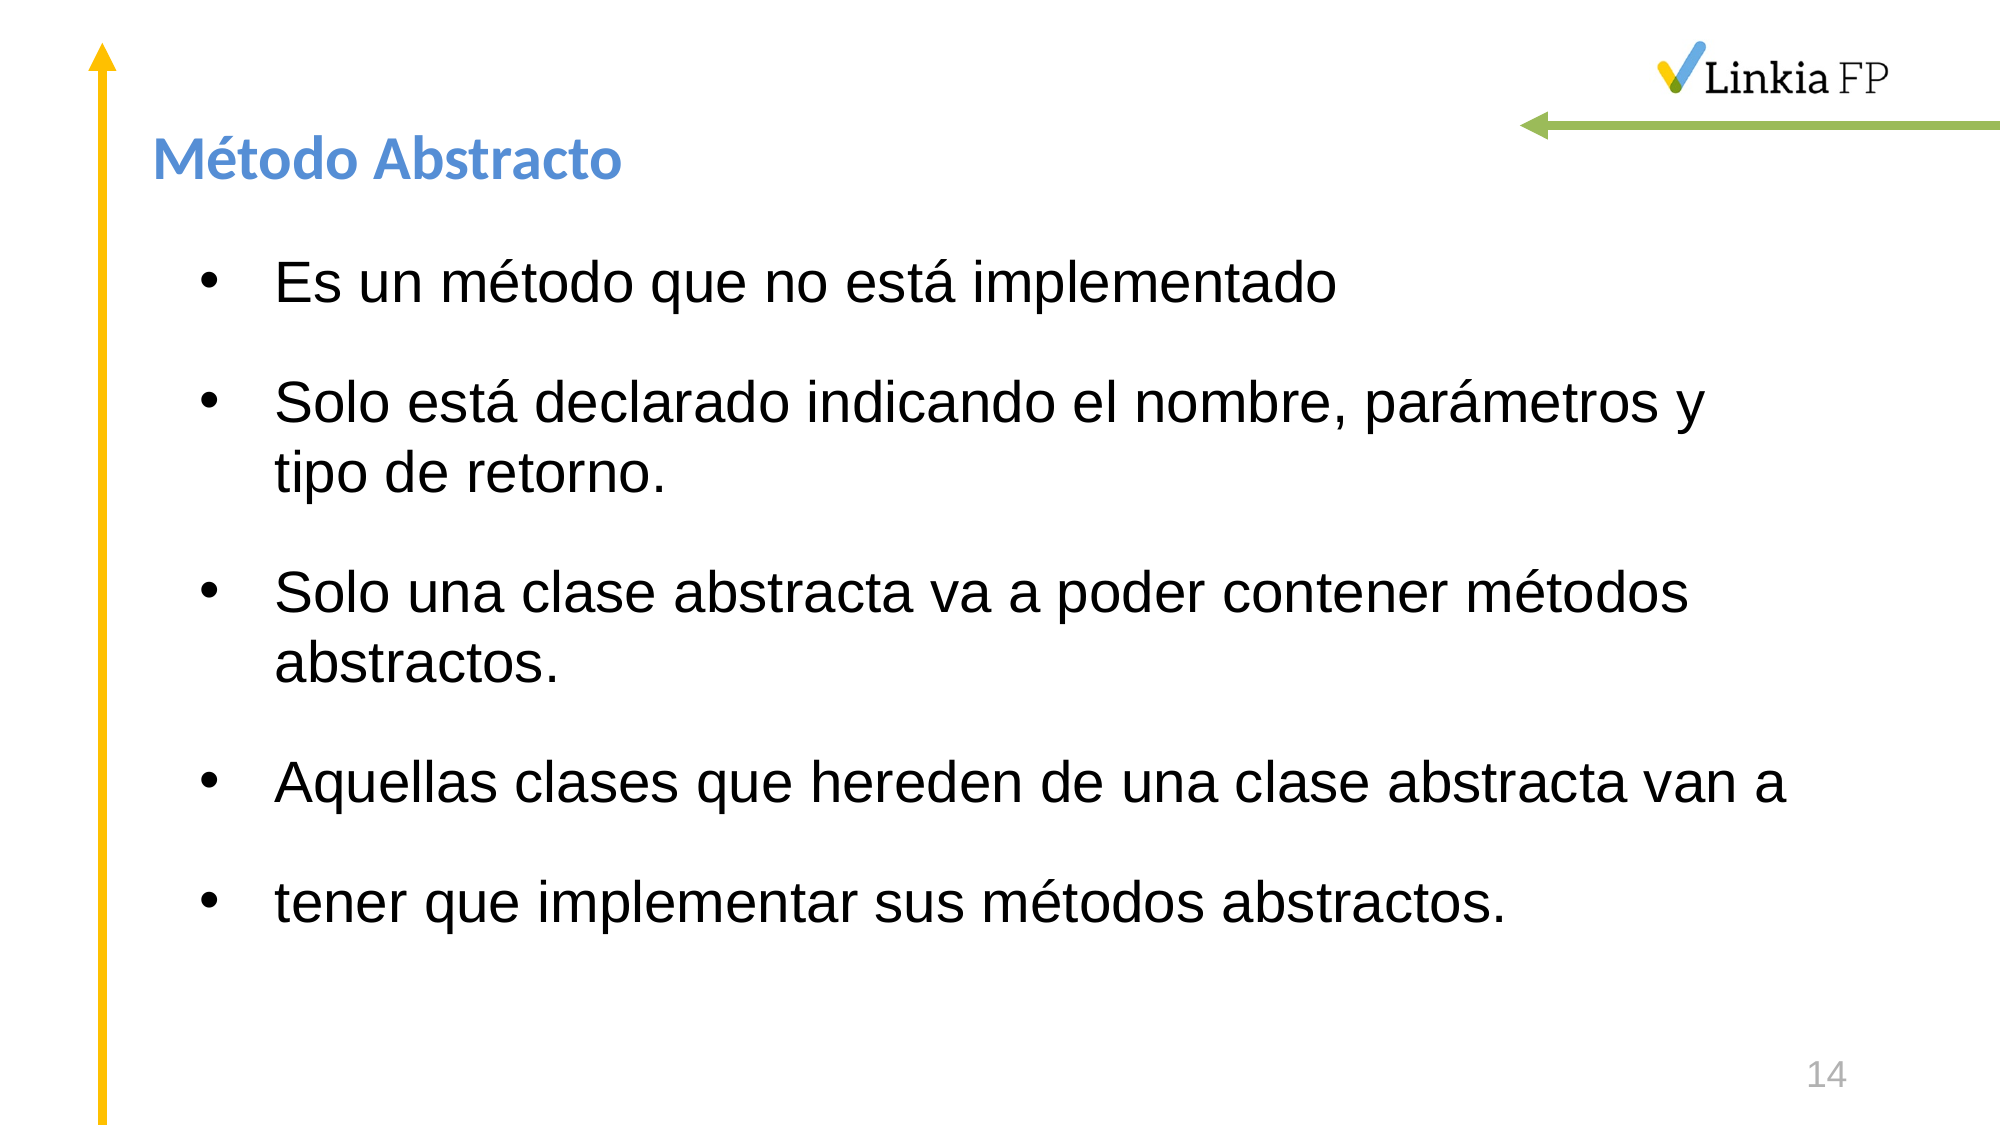

# Método Abstracto
Es un método que no está implementado
Solo está declarado indicando el nombre, parámetros y tipo de retorno.
Solo una clase abstracta va a poder contener métodos abstractos.
Aquellas clases que hereden de una clase abstracta van a
tener que implementar sus métodos abstractos.
14